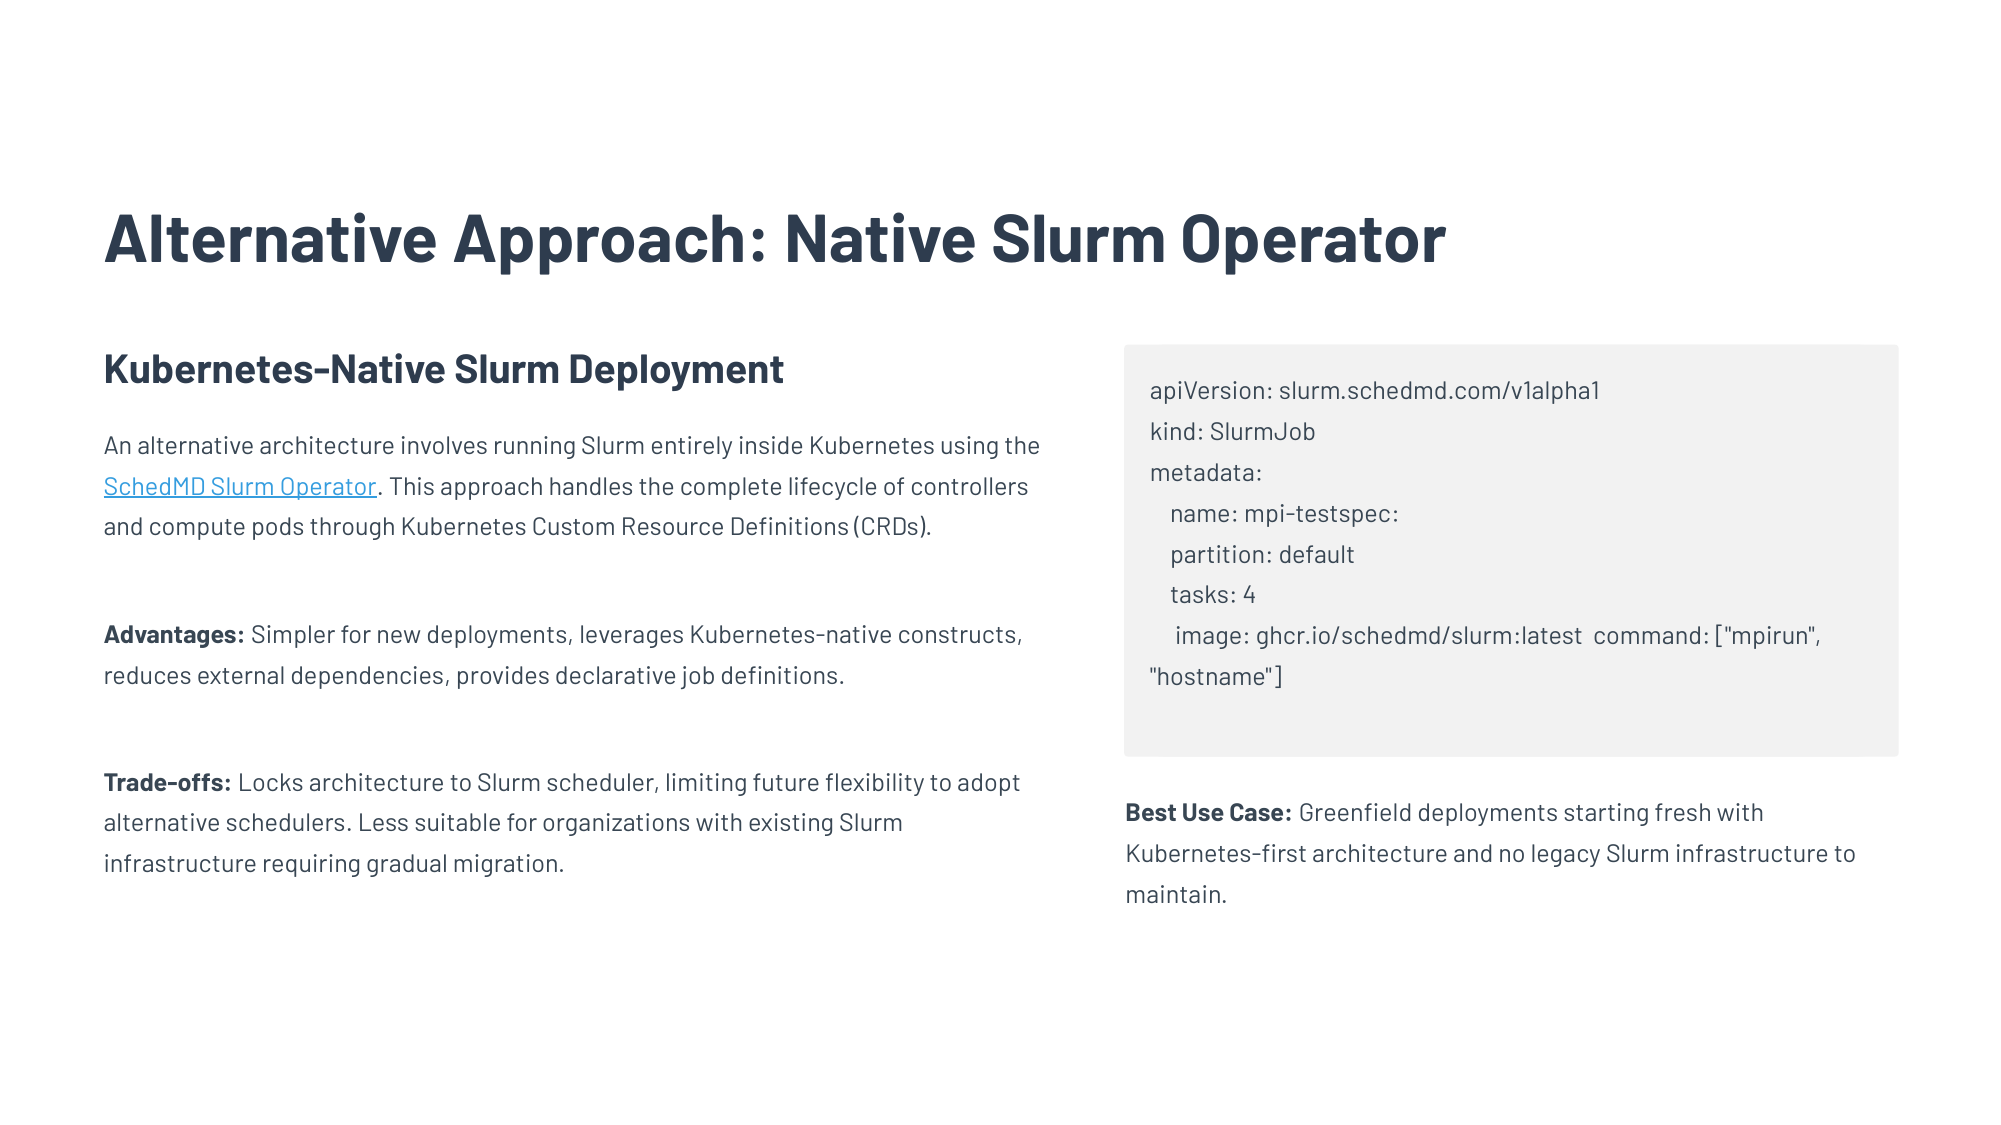

Alternative Approach: Native Slurm Operator
Kubernetes-Native Slurm Deployment

apiVersion: slurm.schedmd.com/v1alpha1
kind: SlurmJob
metadata:
    name: mpi-testspec:
    partition: default
    tasks: 4
     image: ghcr.io/schedmd/slurm:latest  command: ["mpirun", "hostname"]
An alternative architecture involves running Slurm entirely inside Kubernetes using the SchedMD Slurm Operator. This approach handles the complete lifecycle of controllers and compute pods through Kubernetes Custom Resource Definitions (CRDs).
Advantages: Simpler for new deployments, leverages Kubernetes-native constructs, reduces external dependencies, provides declarative job definitions.
Trade-offs: Locks architecture to Slurm scheduler, limiting future flexibility to adopt alternative schedulers. Less suitable for organizations with existing Slurm infrastructure requiring gradual migration.
Best Use Case: Greenfield deployments starting fresh with Kubernetes-first architecture and no legacy Slurm infrastructure to maintain.